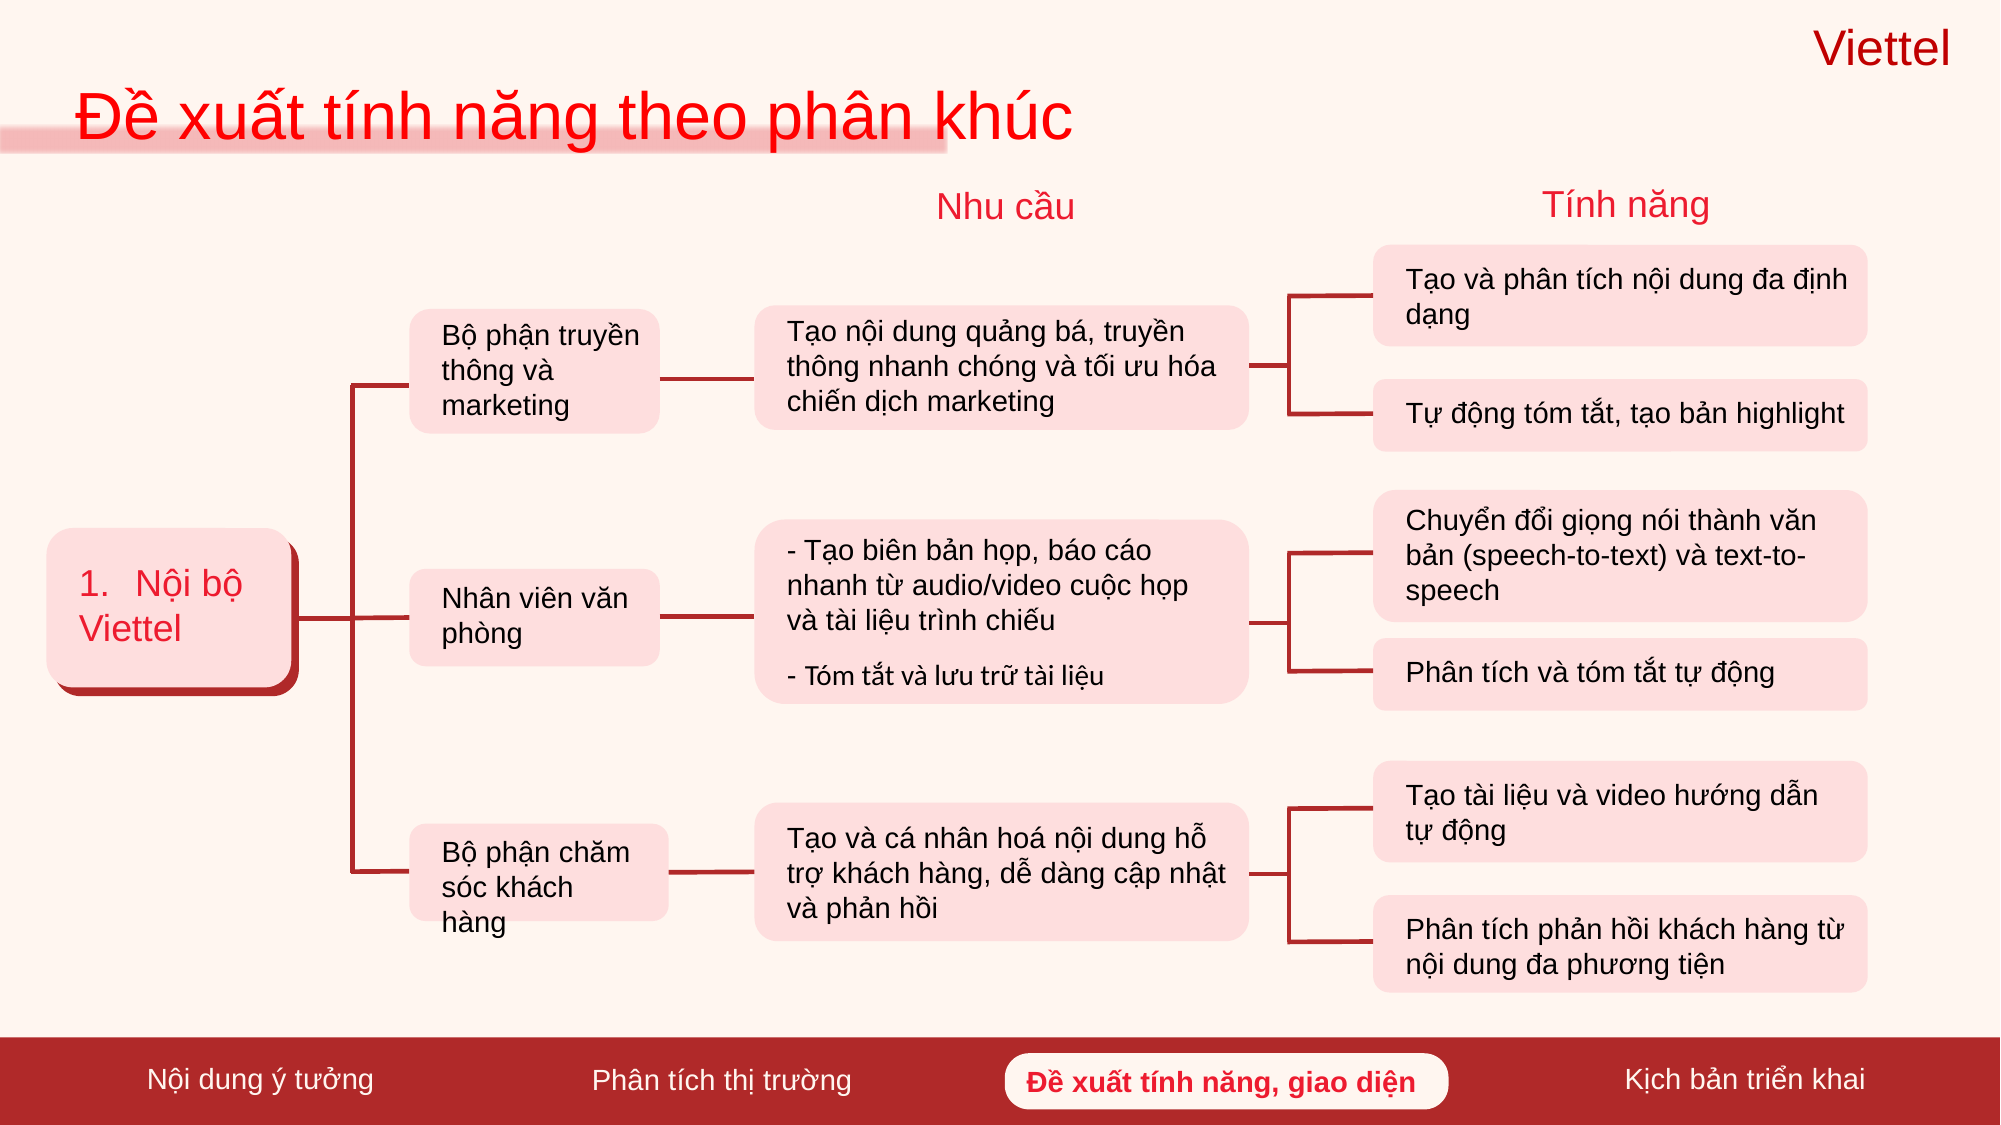

Viettel
Đề xuất tính năng theo phân khúc

Tính năng
Nhu cầu

Tạo và phân tích nội dung đa định dạng

Tạo nội dung quảng bá, truyền thông nhanh chóng và tối ưu hóa chiến dịch marketing

Bộ phận truyền thông và marketing

Tự động tóm tắt, tạo bản highlight

Chuyển đổi giọng nói thành văn bản (speech-to-text) và text-to-speech

- Tạo biên bản họp, báo cáo nhanh từ audio/video cuộc họp và tài liệu trình chiếu

- Tóm tắt và lưu trữ tài liệu

Nội bộ
Viettel

Nhân viên văn phòng

Phân tích và tóm tắt tự động

Tạo tài liệu và video hướng dẫn tự động

Tạo và cá nhân hoá nội dung hỗ trợ khách hàng, dễ dàng cập nhật và phản hồi

Bộ phận chăm sóc khách hàng

Phân tích phản hồi khách hàng từ nội dung đa phương tiện

Nội dung ý tưởng
Đề xuất tính năng, giao diện
Đề xuất tính năng, giao diện
Kịch bản triển khai
Phân tích thị trường